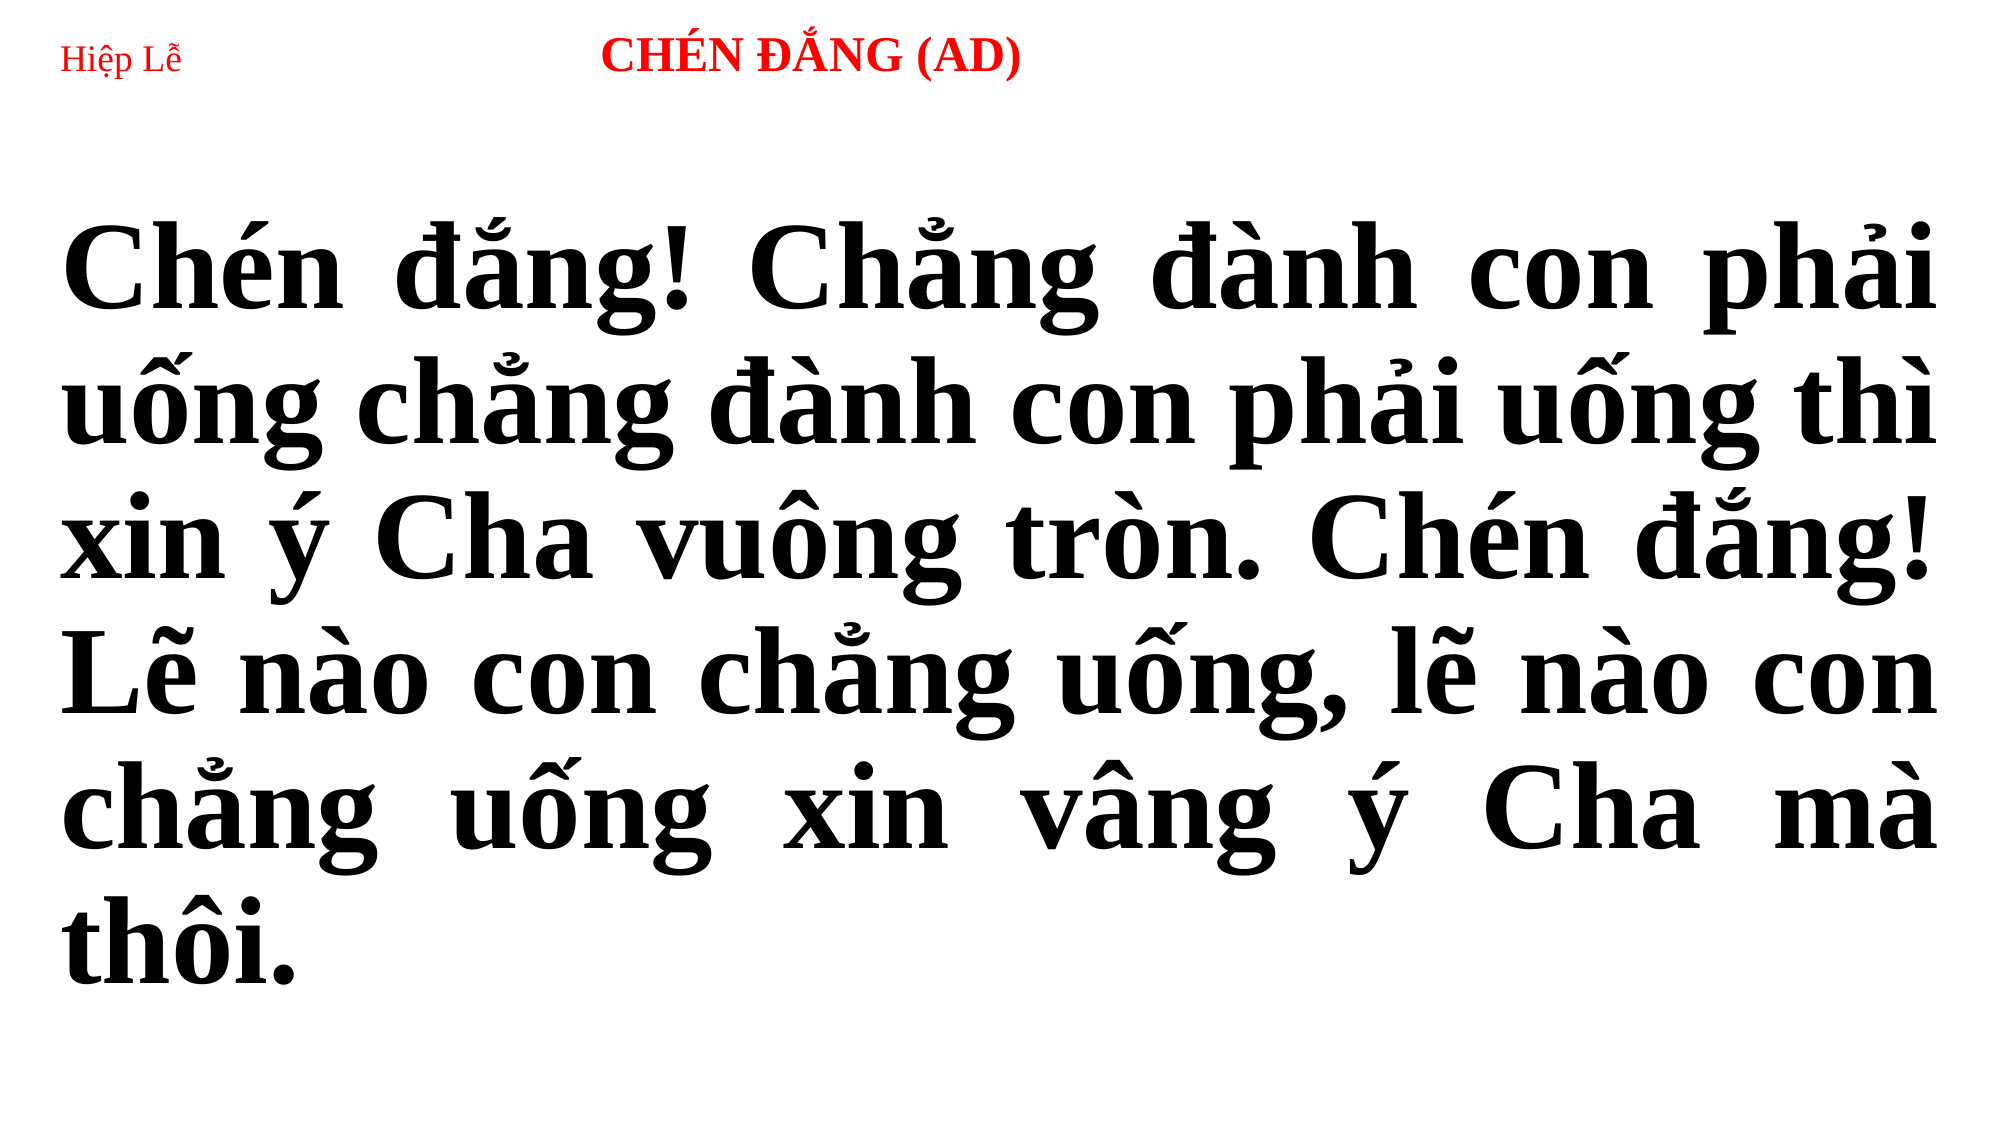

# Hiệp Lễ                                            CHÉN ĐẮNG (AD)
Chén đắng! Chẳng đành con phải uống chẳng đành con phải uống thì xin ý Cha vuông tròn. Chén đắng! Lẽ nào con chẳng uống, lẽ nào con chẳng uống xin vâng ý Cha mà thôi.